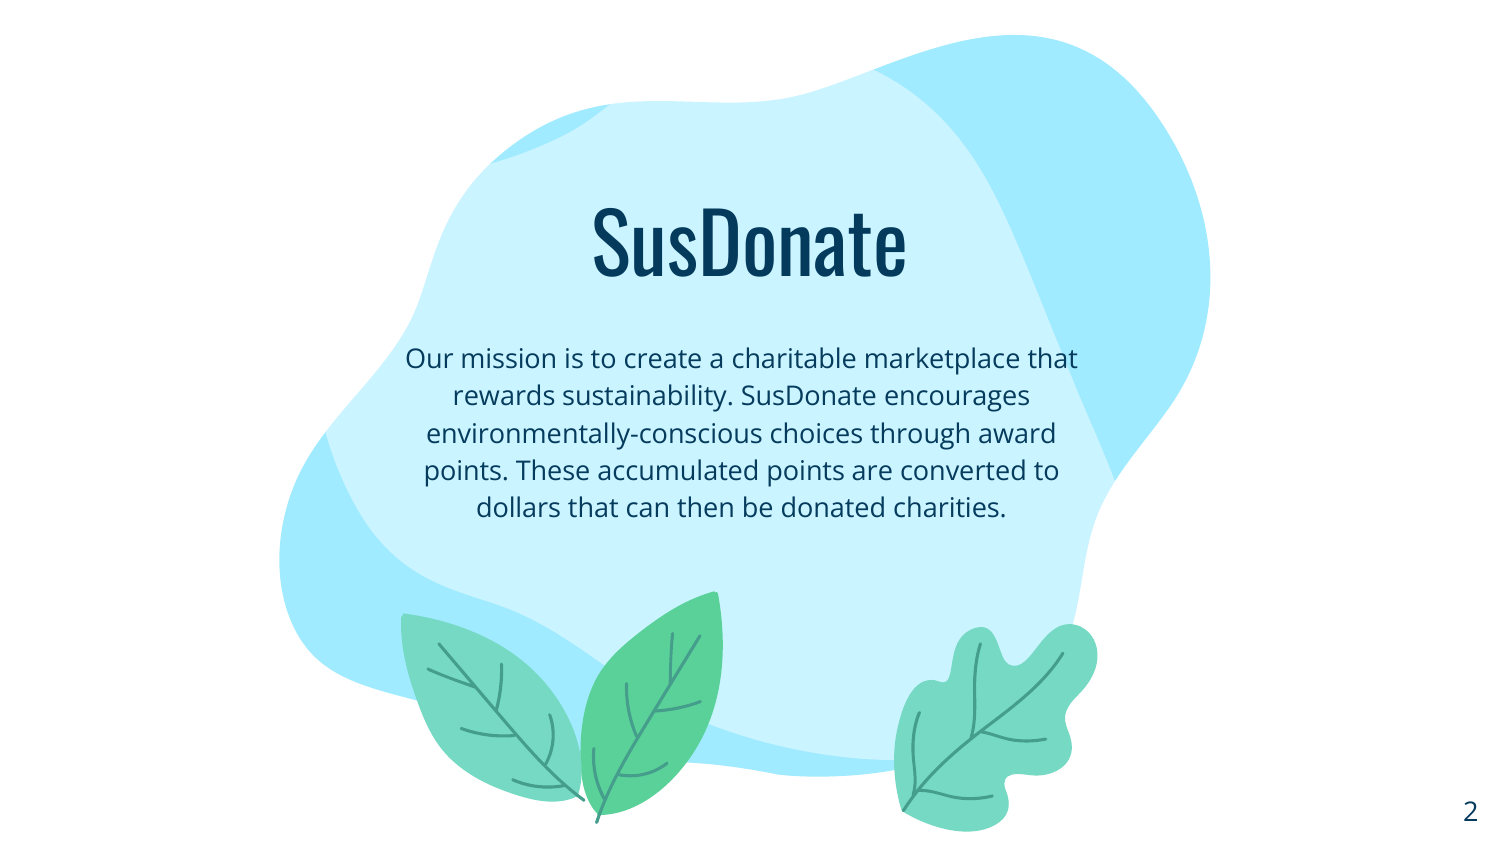

# SusDonate
Our mission is to create a charitable marketplace that rewards sustainability. SusDonate encourages environmentally-conscious choices through award points. These accumulated points are converted to dollars that can then be donated charities.
2